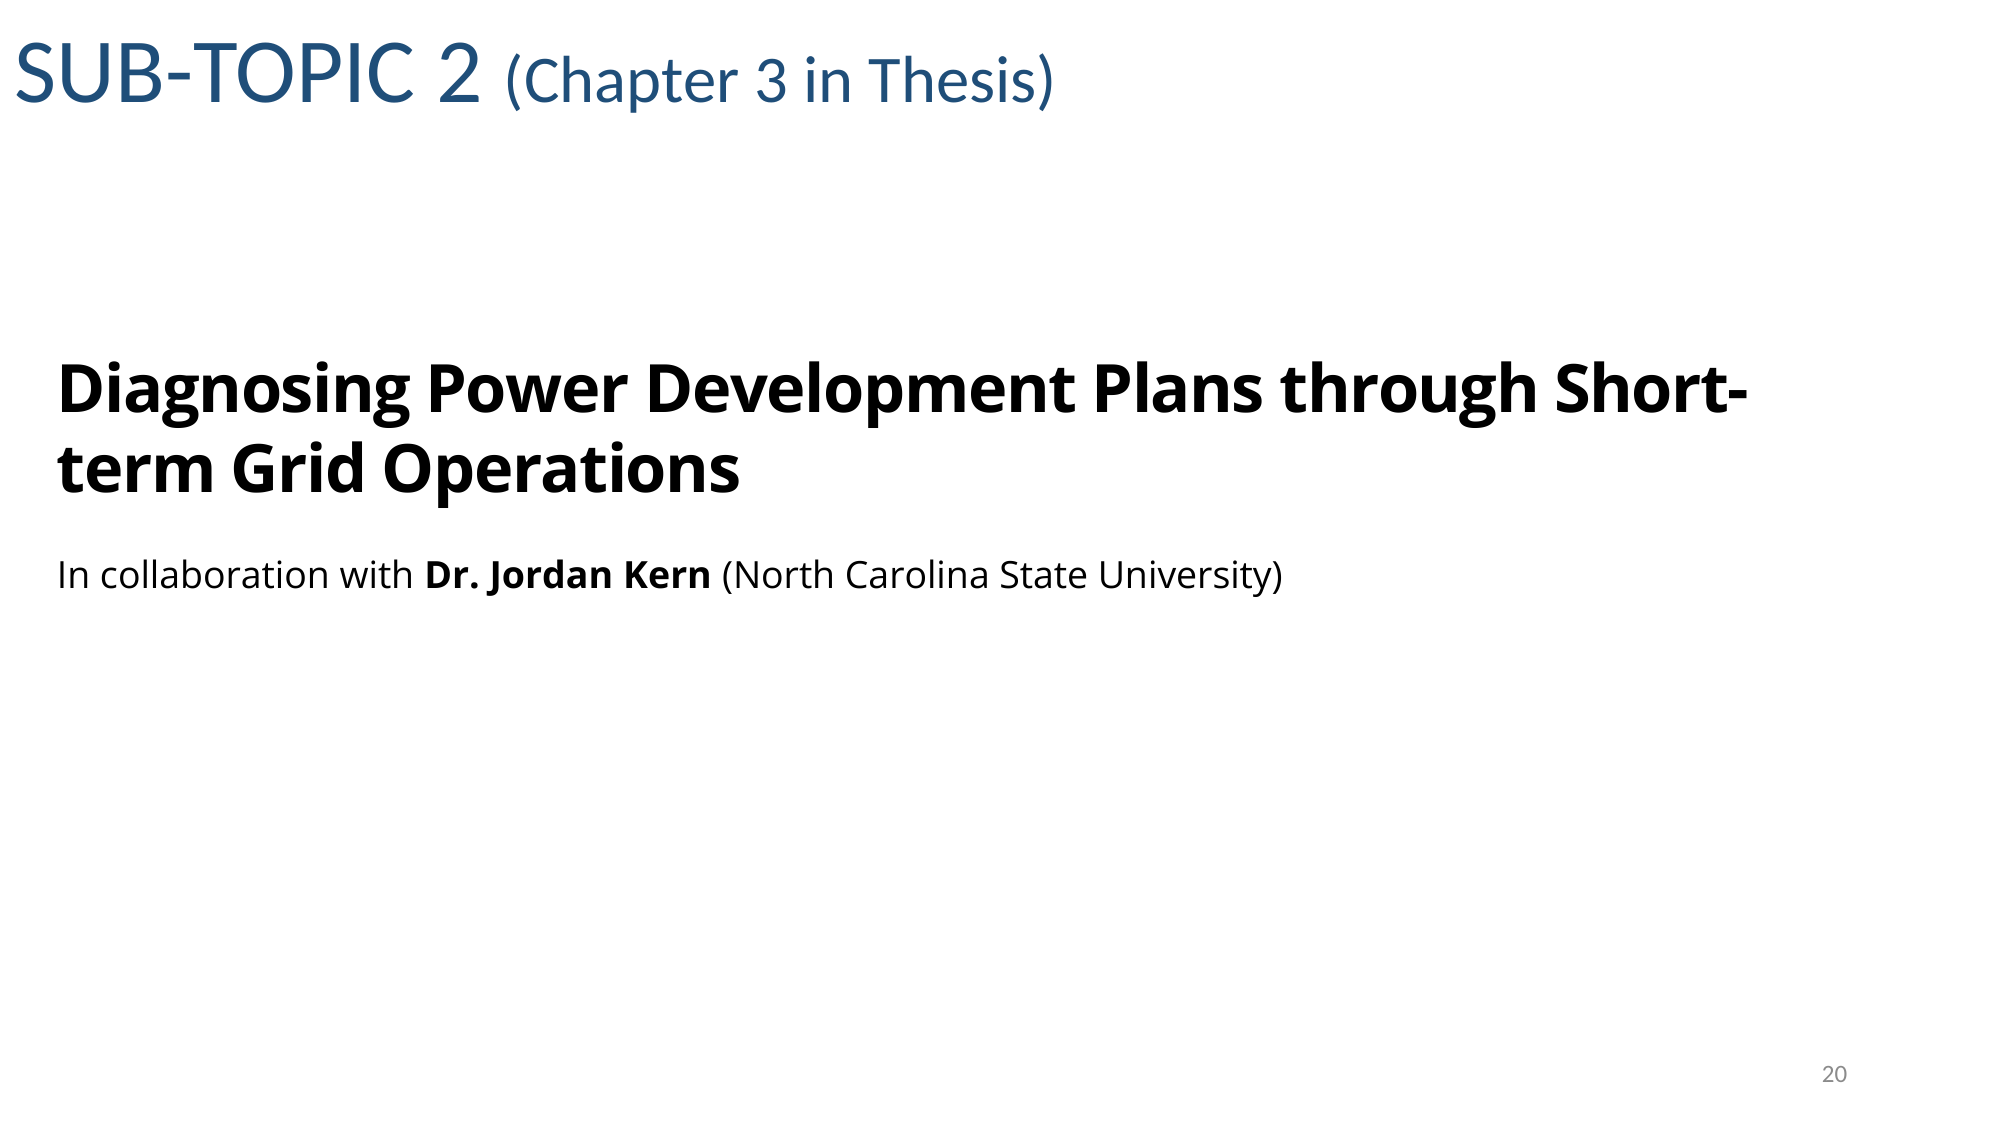

SUB-TOPIC 2 (Chapter 3 in Thesis)

Diagnosing Power Development Plans through Short-term Grid Operations

In collaboration with Dr. Jordan Kern (North Carolina State University)

20